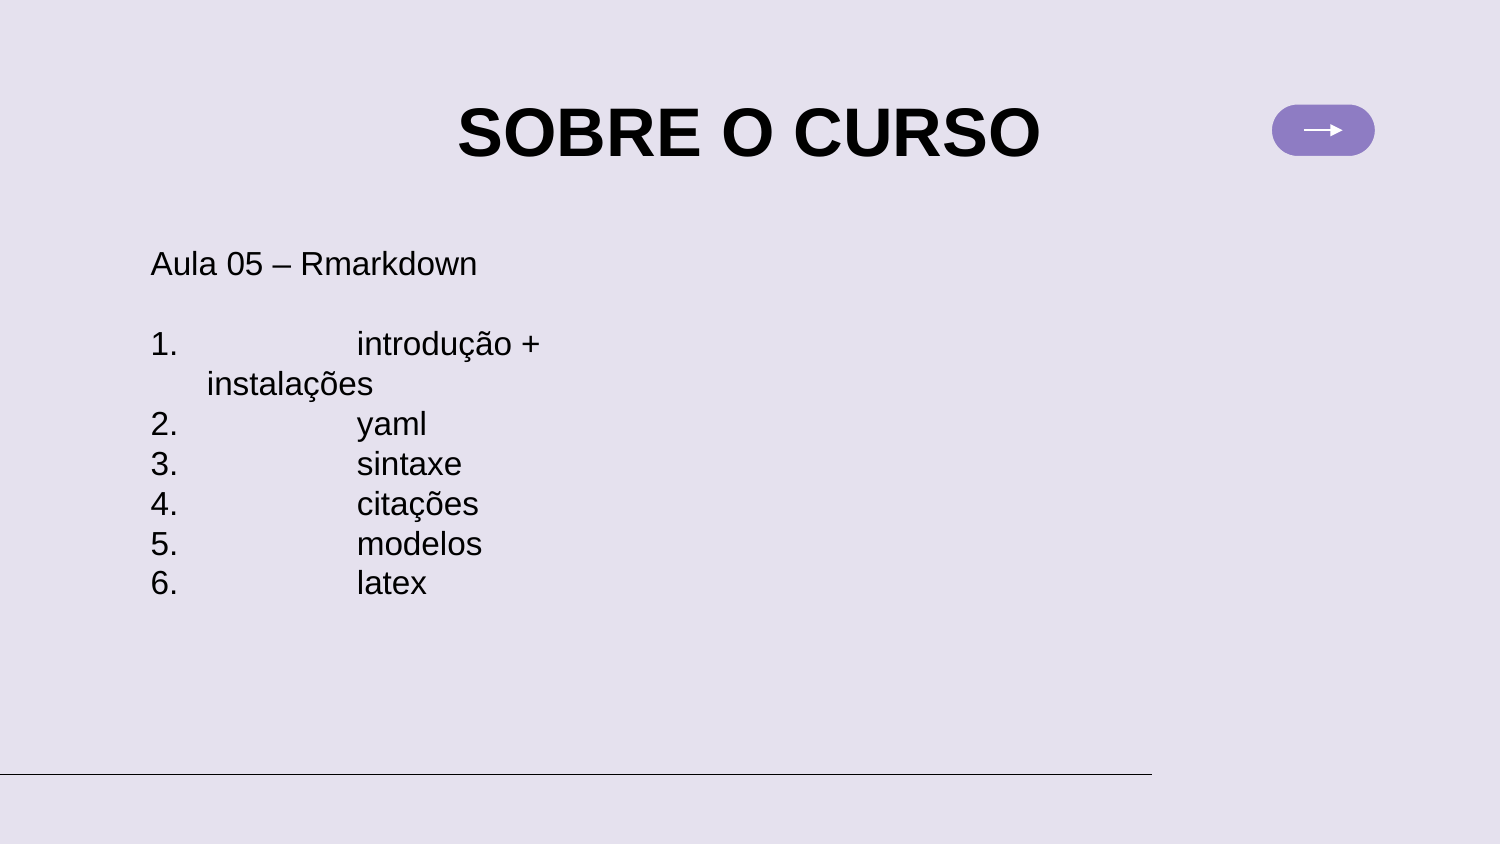

# SOBRE O CURSO
Aula 05 – Rmarkdown

	introdução + instalações
	yaml
	sintaxe
	citações
	modelos
	latex